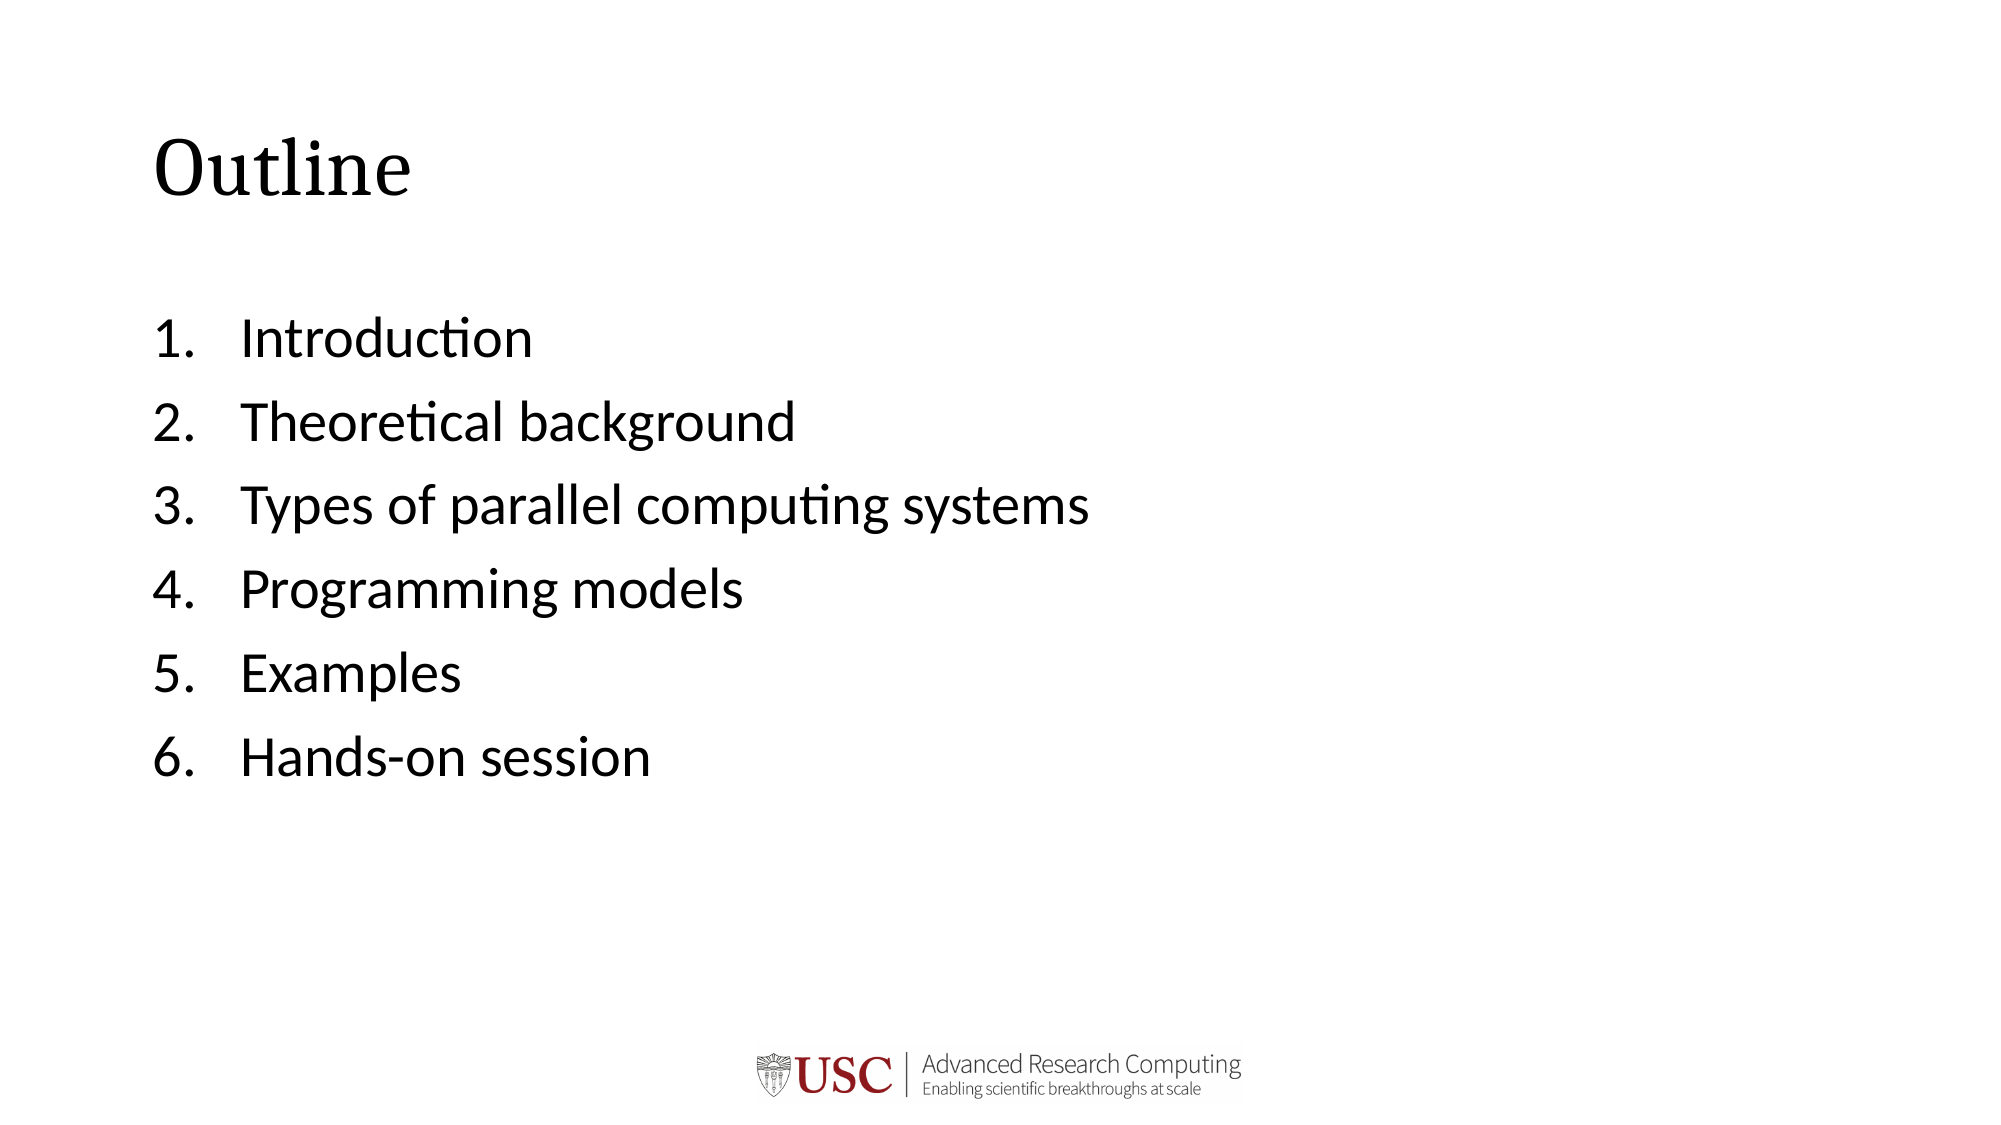

# Outline
Introduction
Theoretical background
Types of parallel computing systems
Programming models
Examples
Hands-on session